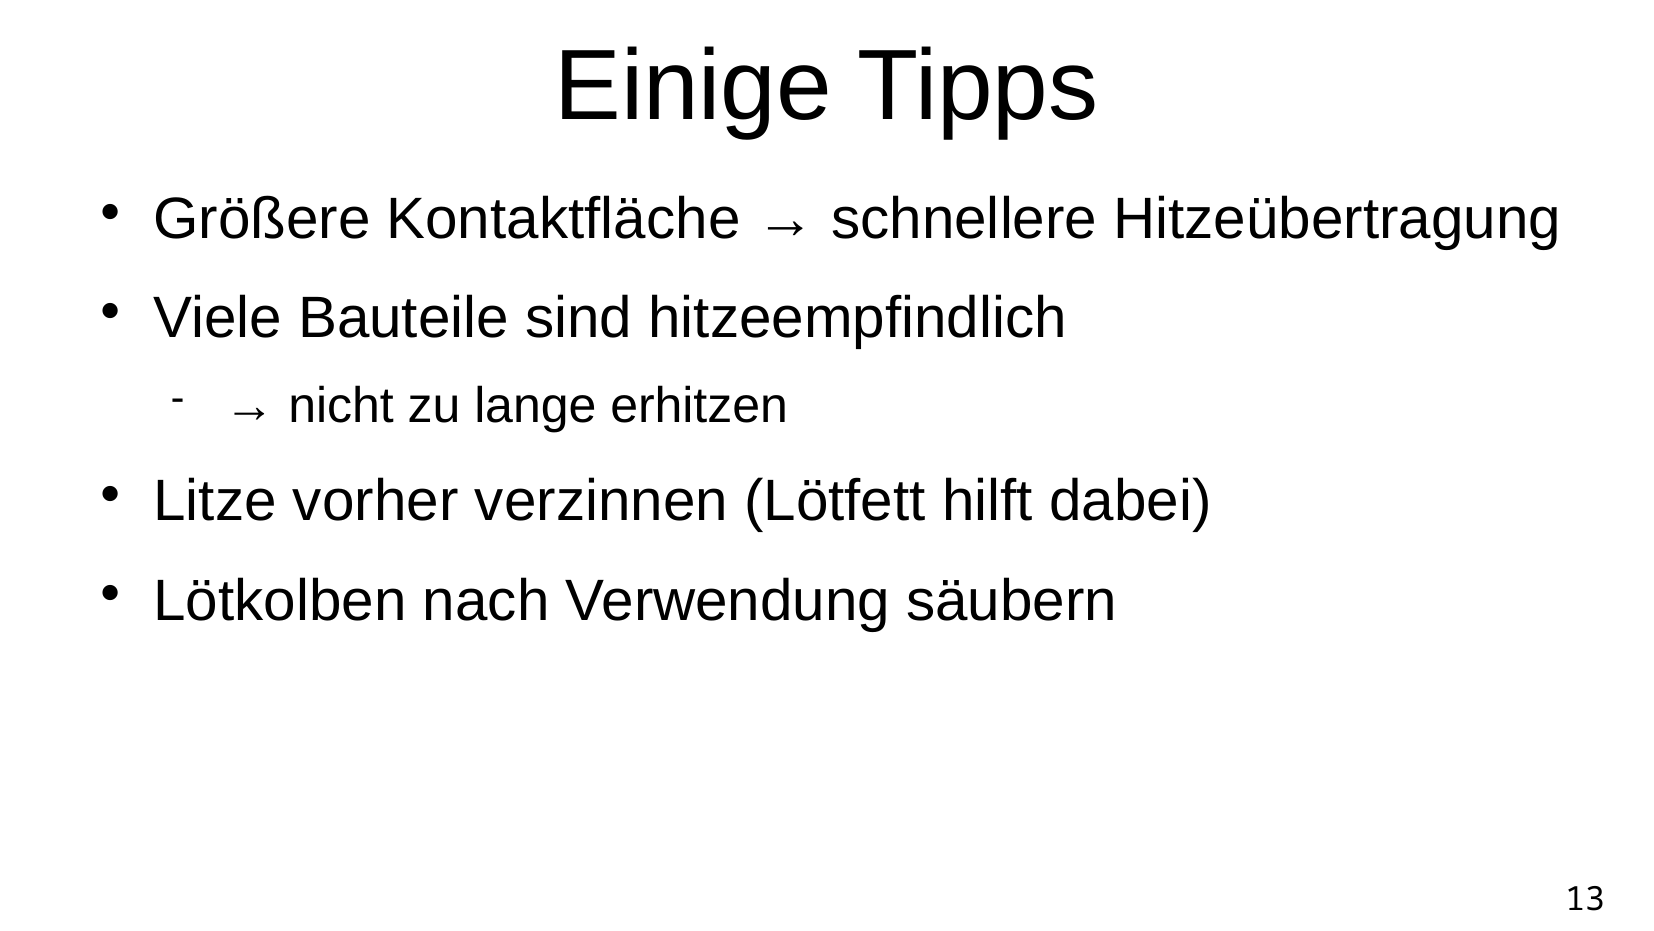

Einige Tipps
Größere Kontaktfläche → schnellere Hitzeübertragung
Viele Bauteile sind hitzeempfindlich
→ nicht zu lange erhitzen
Litze vorher verzinnen (Lötfett hilft dabei)
Lötkolben nach Verwendung säubern